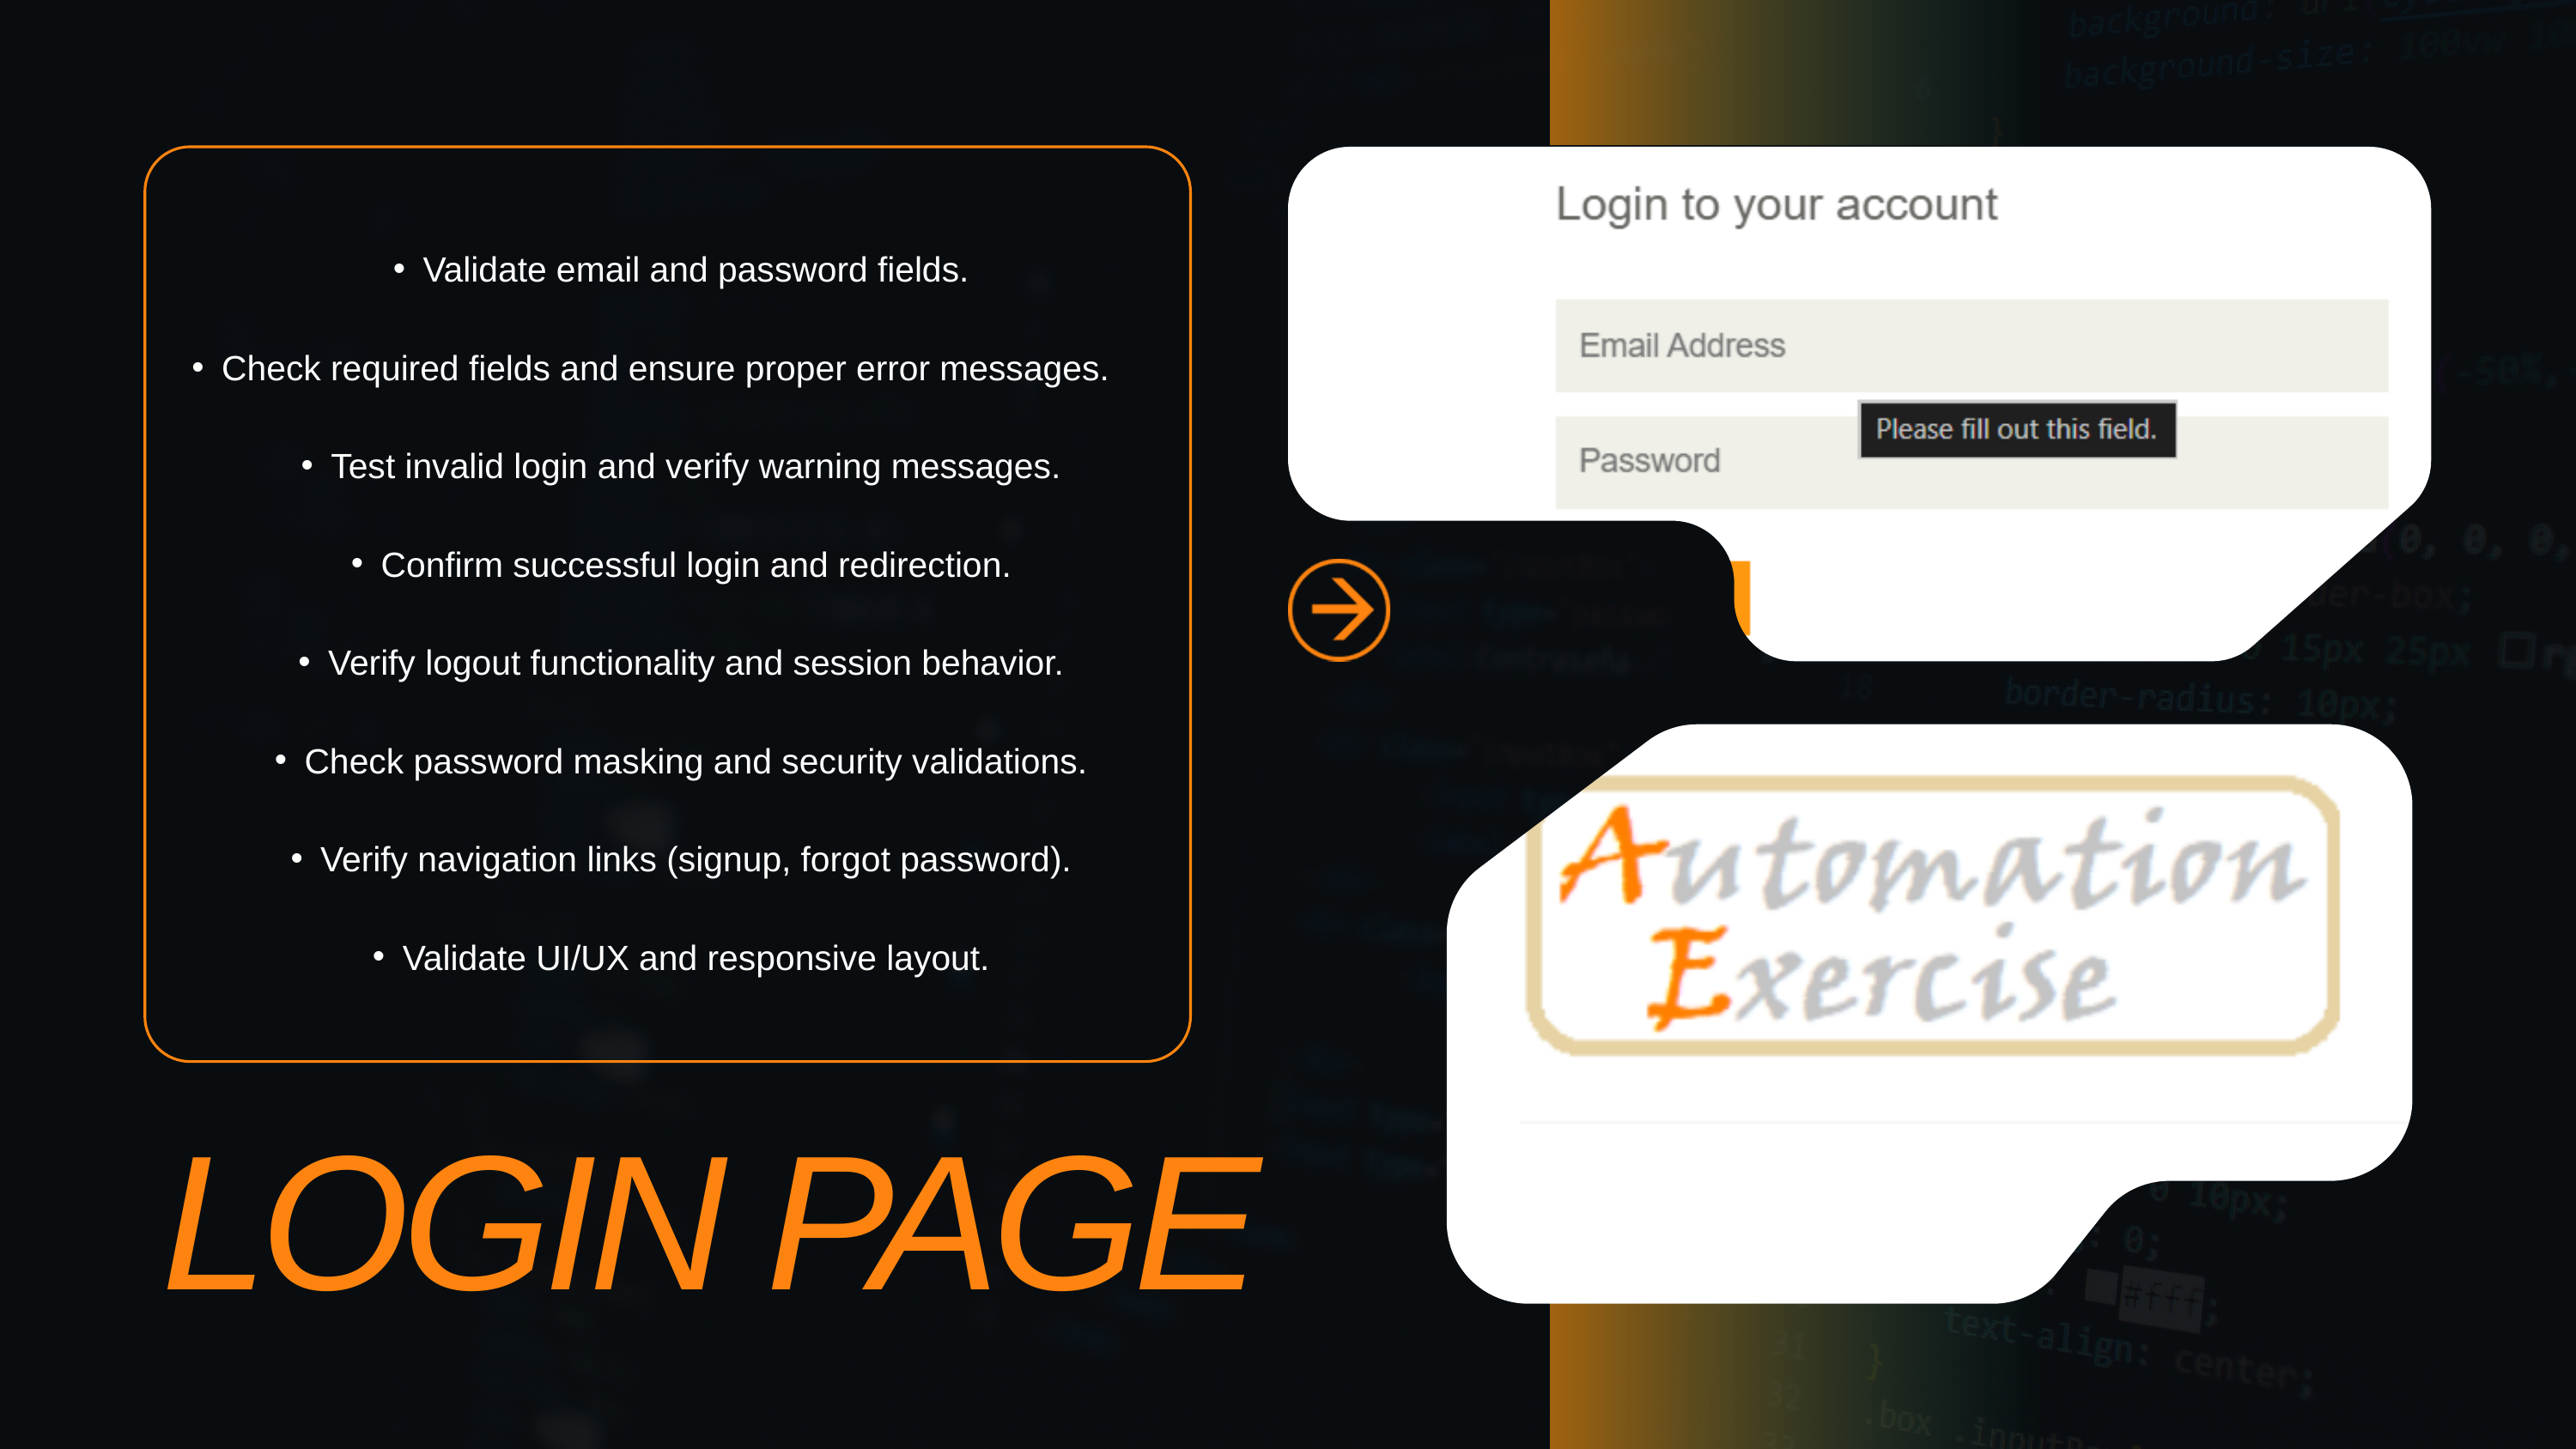

Validate email and password fields.

Check required fields and ensure proper error messages.

Test invalid login and verify warning messages.

Confirm successful login and redirection.

Verify logout functionality and session behavior.

Check password masking and security validations.

Verify navigation links (signup, forgot password).

Validate UI/UX and responsive layout.

LOGIN PAGE